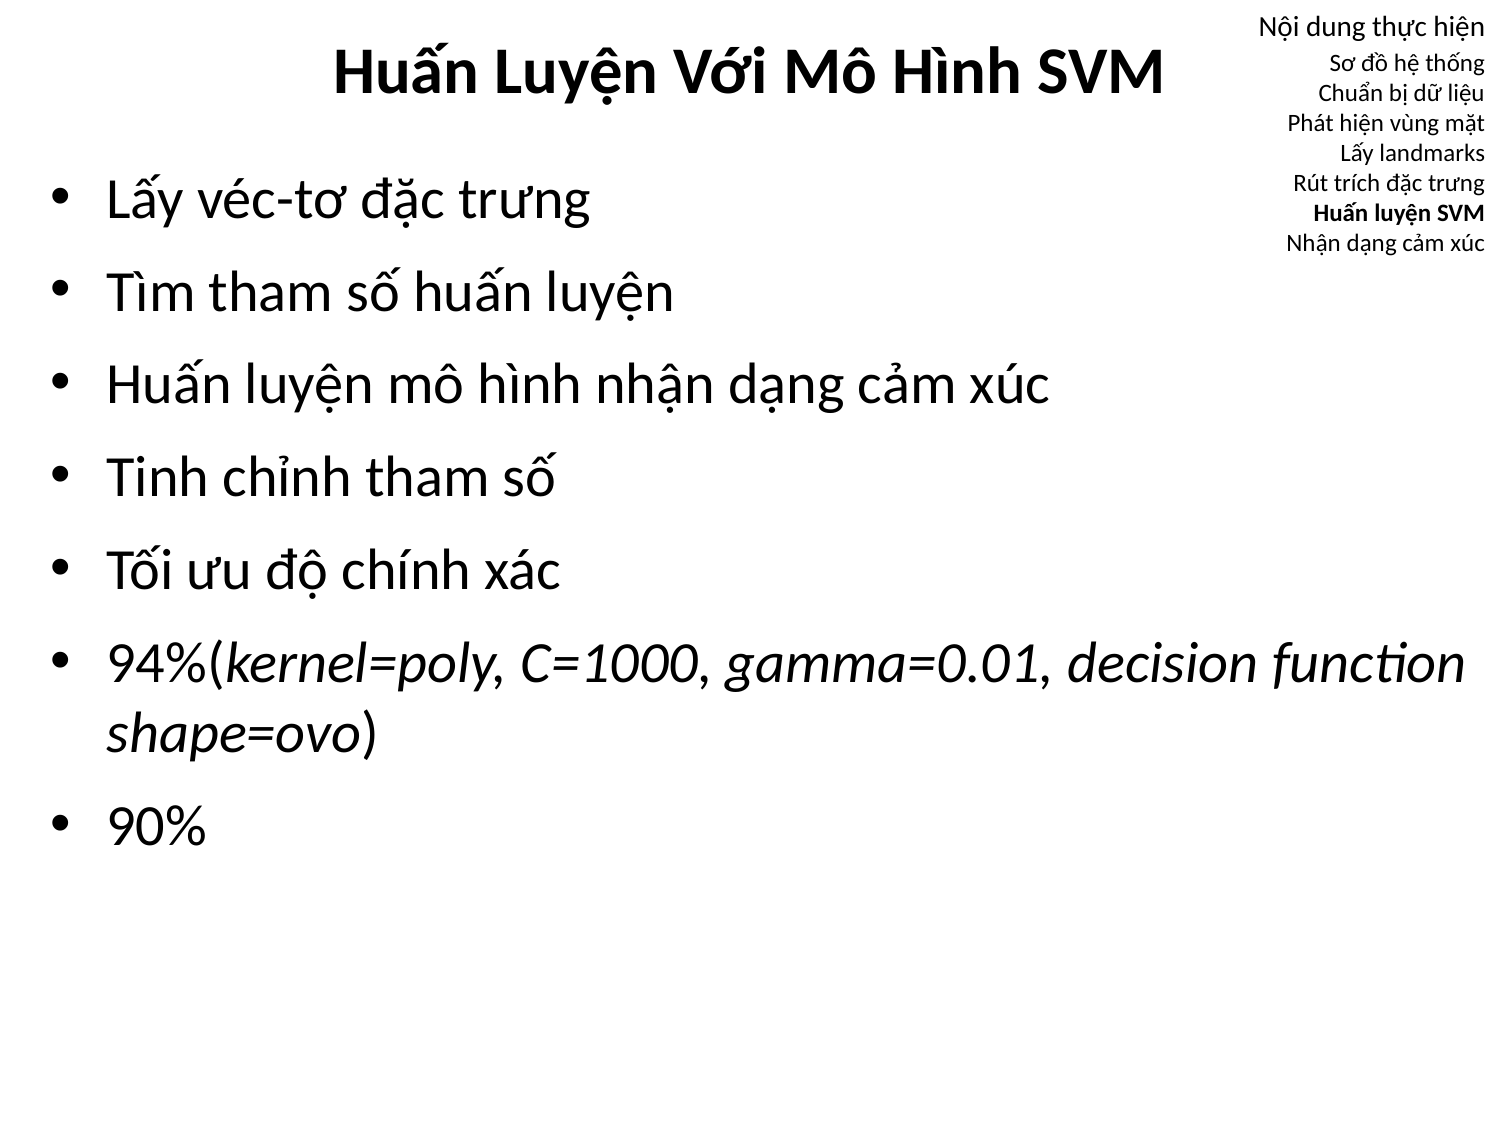

# Huấn Luyện Với Mô Hình SVM
Nội dung thực hiện
    Sơ đồ hệ thống
    Chuẩn bị dữ liệu
    Phát hiện vùng mặt
    Lấy landmarks
    Rút trích đặc trưng
    Huấn luyện SVM
    Nhận dạng cảm xúc
Lấy véc-tơ đặc trưng
Tìm tham số huấn luyện
Huấn luyện mô hình nhận dạng cảm xúc
Tinh chỉnh tham số
Tối ưu độ chính xác
94%(kernel=poly, C=1000, gamma=0.01, decision function shape=ovo)
90%
SLD
32